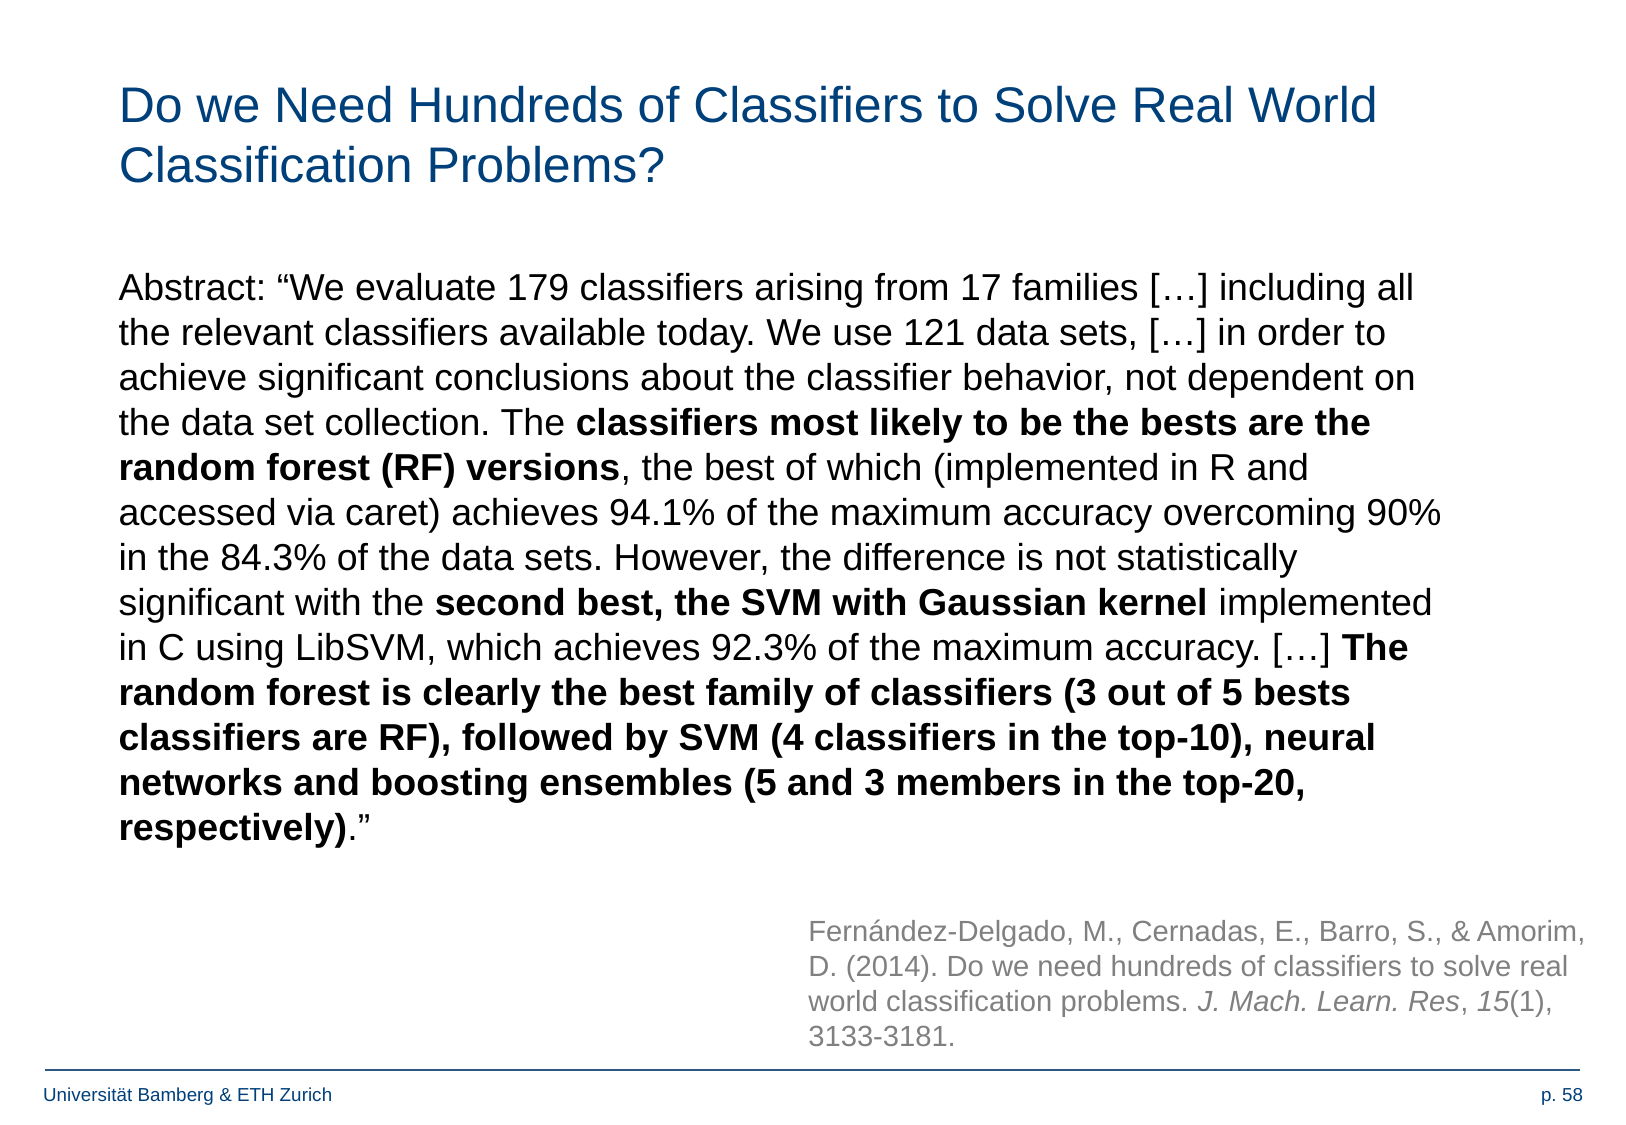

# Do we Need Hundreds of Classifiers to Solve Real World Classification Problems?
Abstract: “We evaluate 179 classifiers arising from 17 families […] including all the relevant classifiers available today. We use 121 data sets, […] in order to achieve significant conclusions about the classifier behavior, not dependent on the data set collection. The classifiers most likely to be the bests are the random forest (RF) versions, the best of which (implemented in R and accessed via caret) achieves 94.1% of the maximum accuracy overcoming 90% in the 84.3% of the data sets. However, the difference is not statistically significant with the second best, the SVM with Gaussian kernel implemented in C using LibSVM, which achieves 92.3% of the maximum accuracy. […] The random forest is clearly the best family of classifiers (3 out of 5 bests classifiers are RF), followed by SVM (4 classifiers in the top-10), neural networks and boosting ensembles (5 and 3 members in the top-20, respectively).”
Fernández-Delgado, M., Cernadas, E., Barro, S., & Amorim, D. (2014). Do we need hundreds of classifiers to solve real world classification problems. J. Mach. Learn. Res, 15(1), 3133-3181.